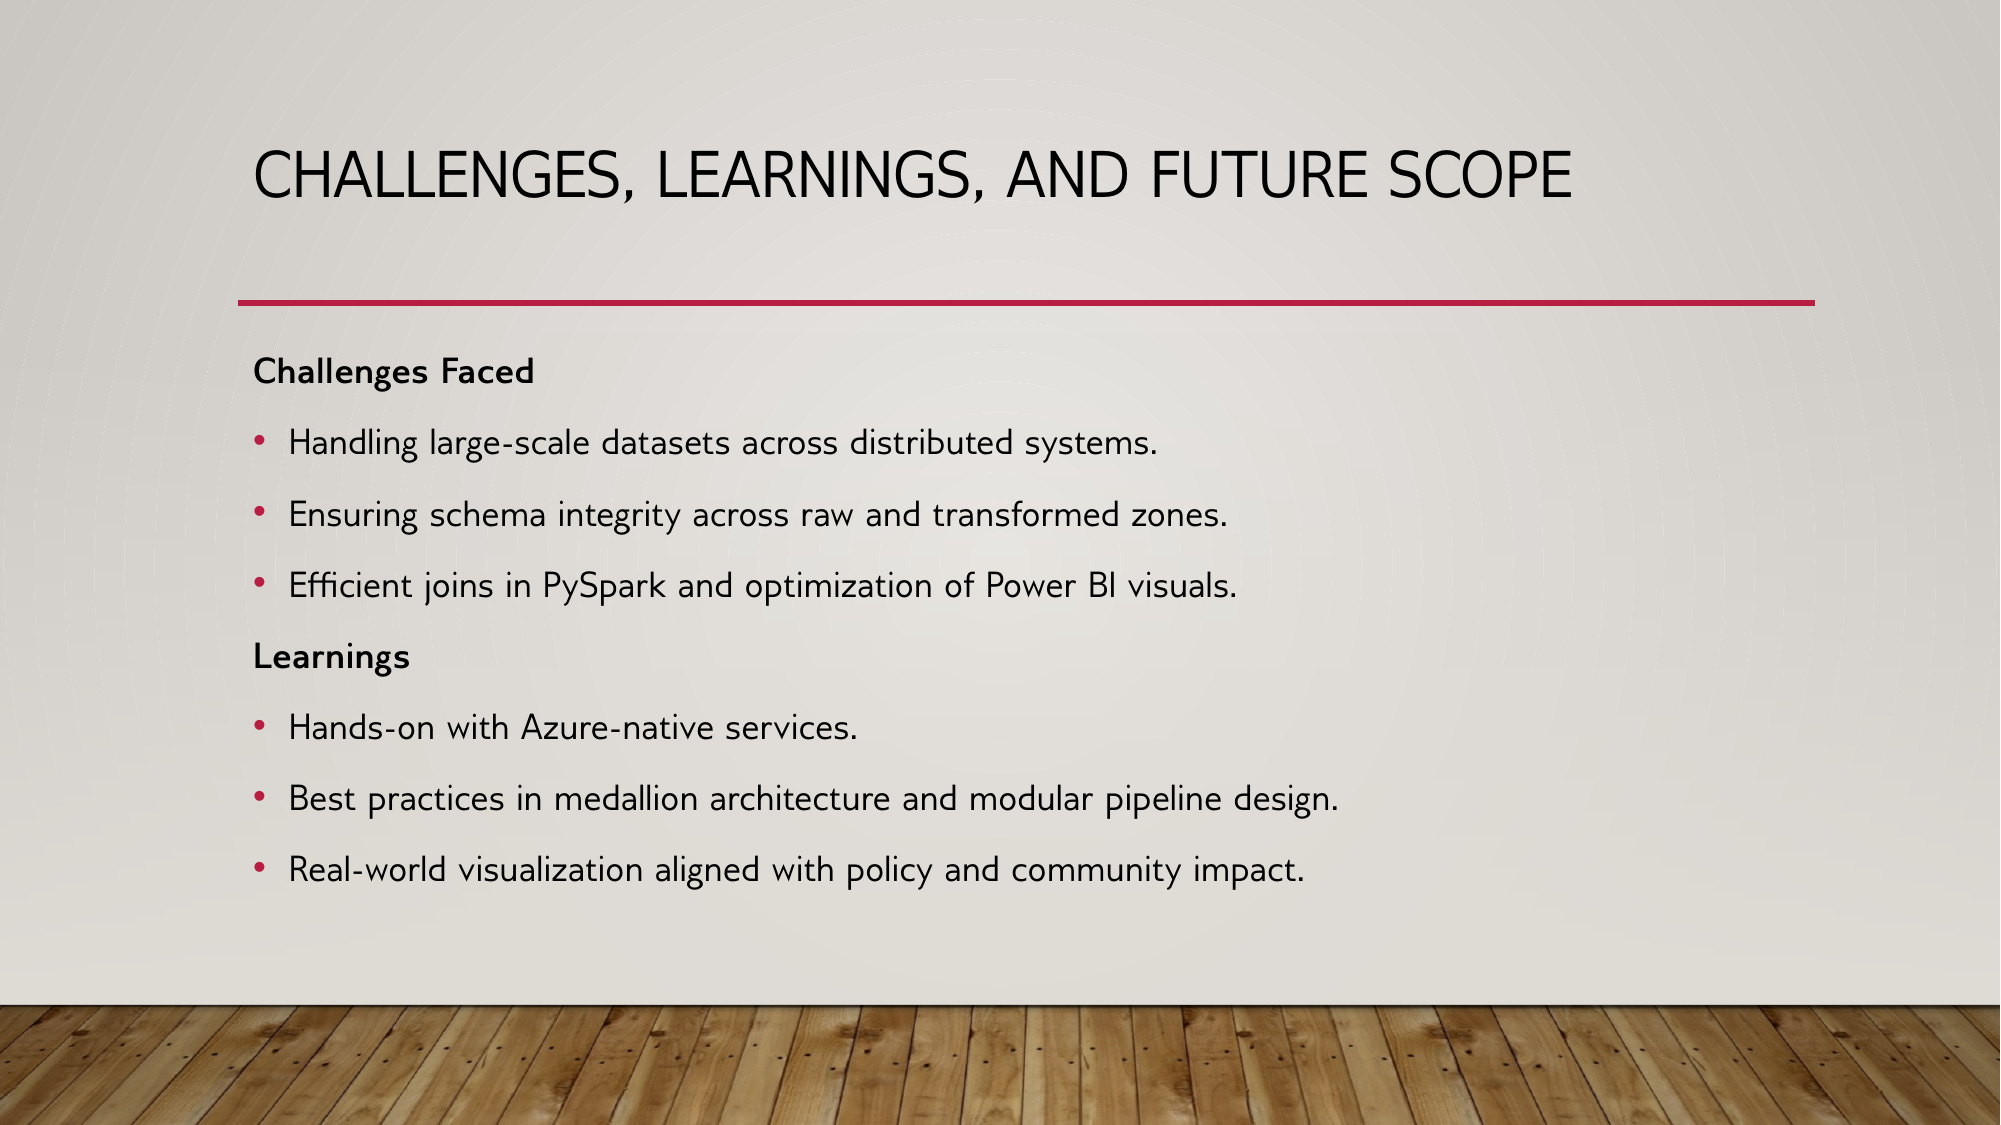

# Challenges, Learnings, and Future Scope
Challenges Faced
Handling large-scale datasets across distributed systems.
Ensuring schema integrity across raw and transformed zones.
Efficient joins in PySpark and optimization of Power BI visuals.
Learnings
Hands-on with Azure-native services.
Best practices in medallion architecture and modular pipeline design.
Real-world visualization aligned with policy and community impact.